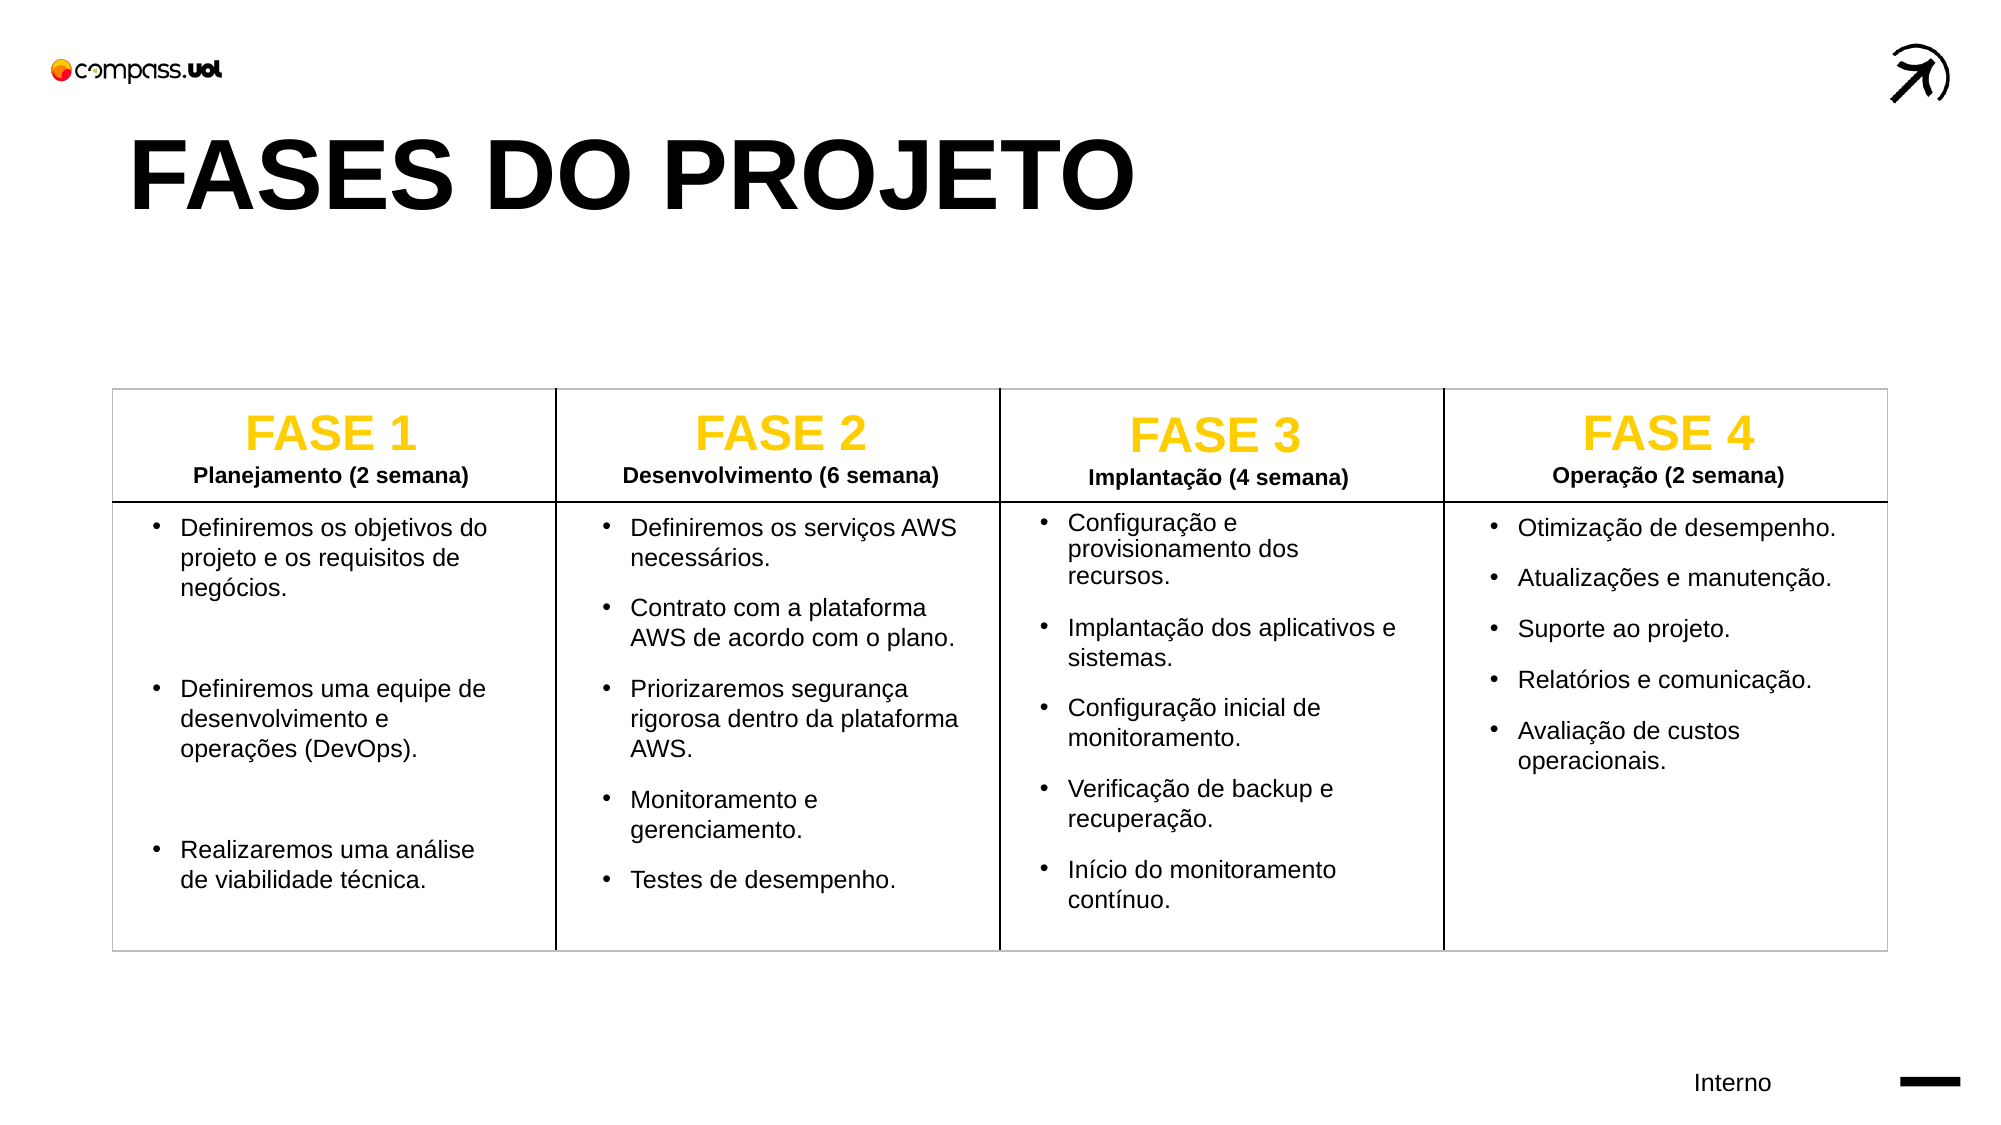

FASES DO PROJETO
FASE 1
Planejamento (2 semana)
FASE 2
Desenvolvimento (6 semana)
FASE 4
Operação (2 semana)
FASE 3
Implantação (4 semana)
Configuração e provisionamento dos recursos.
Implantação dos aplicativos e sistemas.
Configuração inicial de monitoramento.
Verificação de backup e recuperação.
Início do monitoramento contínuo.
Definiremos os objetivos do projeto e os requisitos de negócios.

Definiremos uma equipe de desenvolvimento e operações (DevOps).

Realizaremos uma análise de viabilidade técnica.

Definiremos os serviços AWS necessários.
Contrato com a plataforma AWS de acordo com o plano.
Priorizaremos segurança rigorosa dentro da plataforma AWS.
Monitoramento e gerenciamento.
Testes de desempenho.

Otimização de desempenho.
Atualizações e manutenção.
Suporte ao projeto.
Relatórios e comunicação.
Avaliação de custos operacionais.
Interno